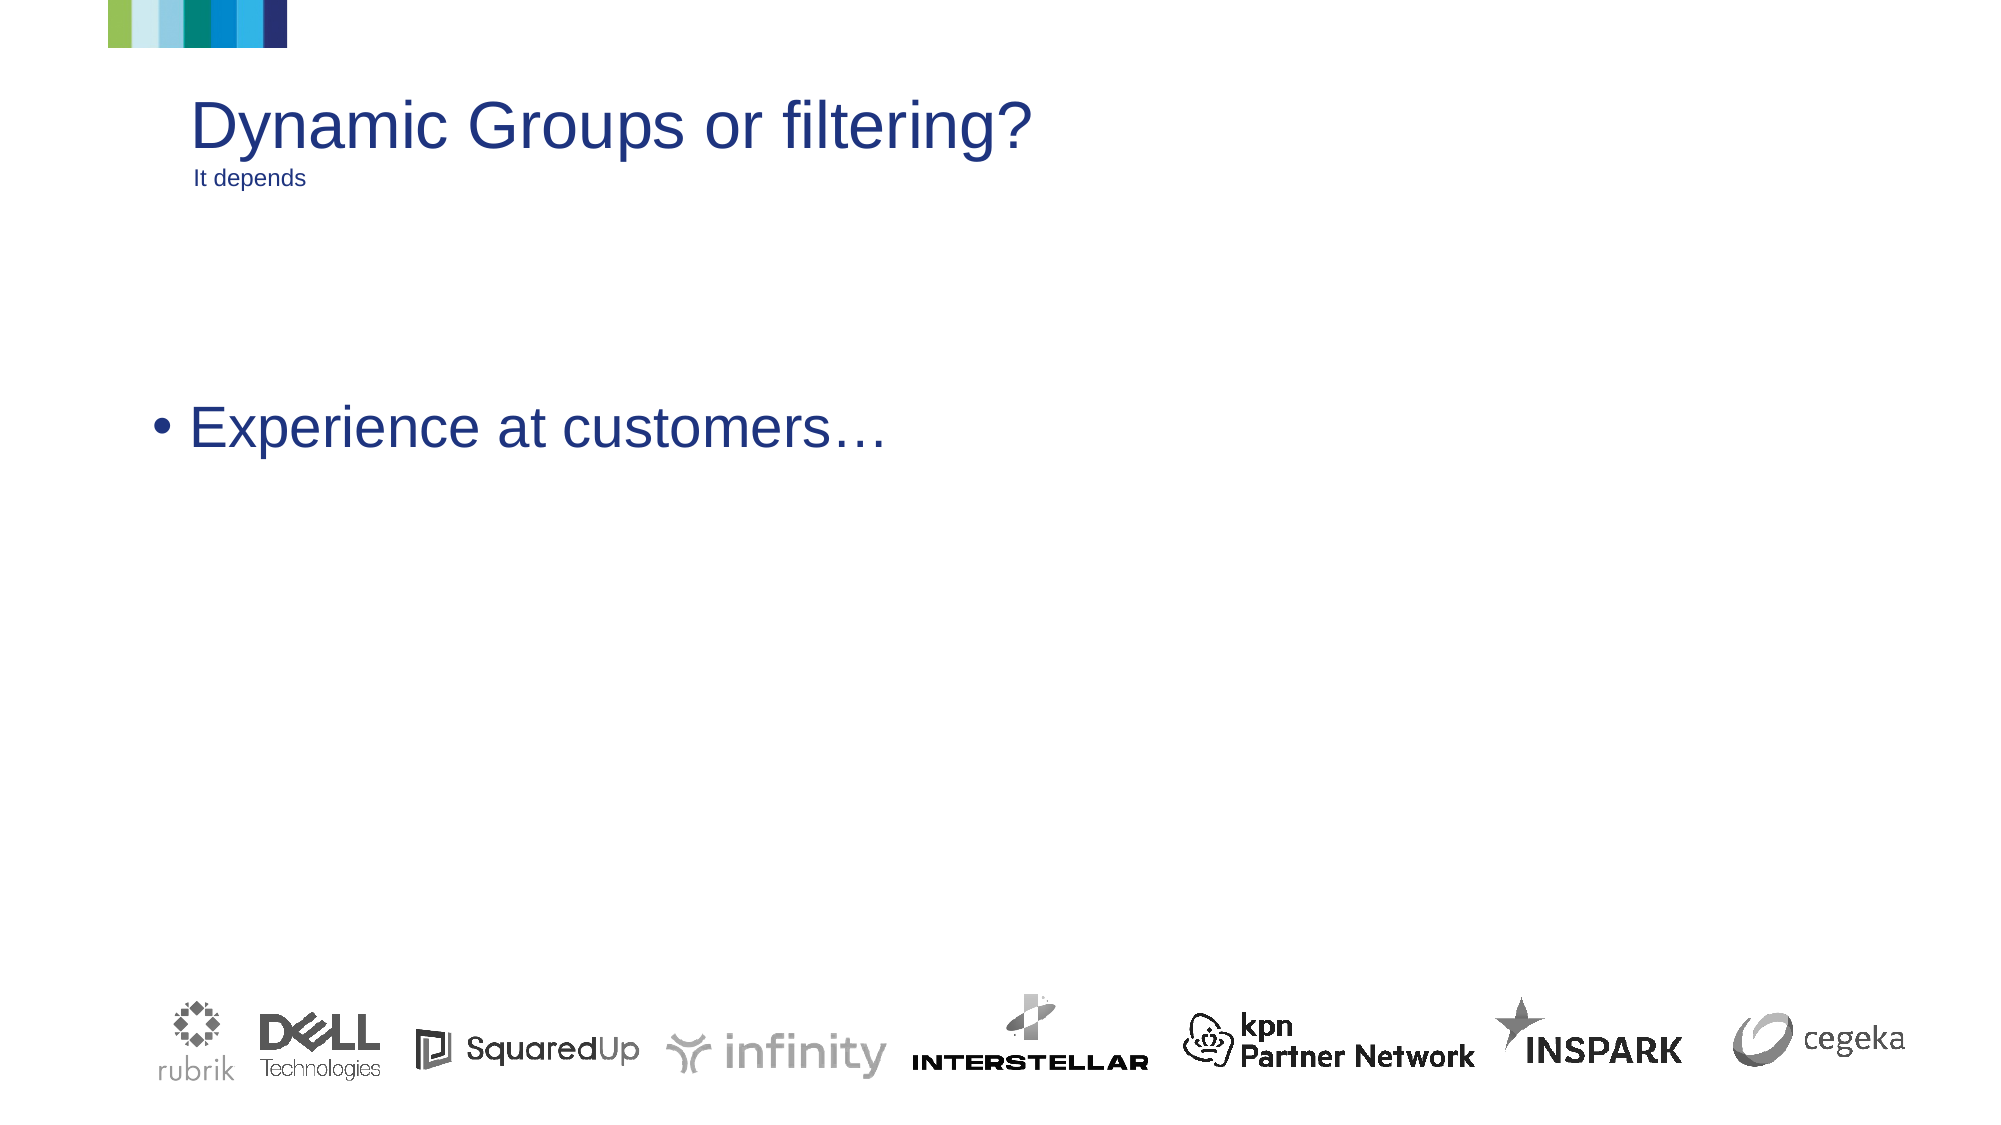

Dynamic Groups or filtering?
It depends

Experience at customers…